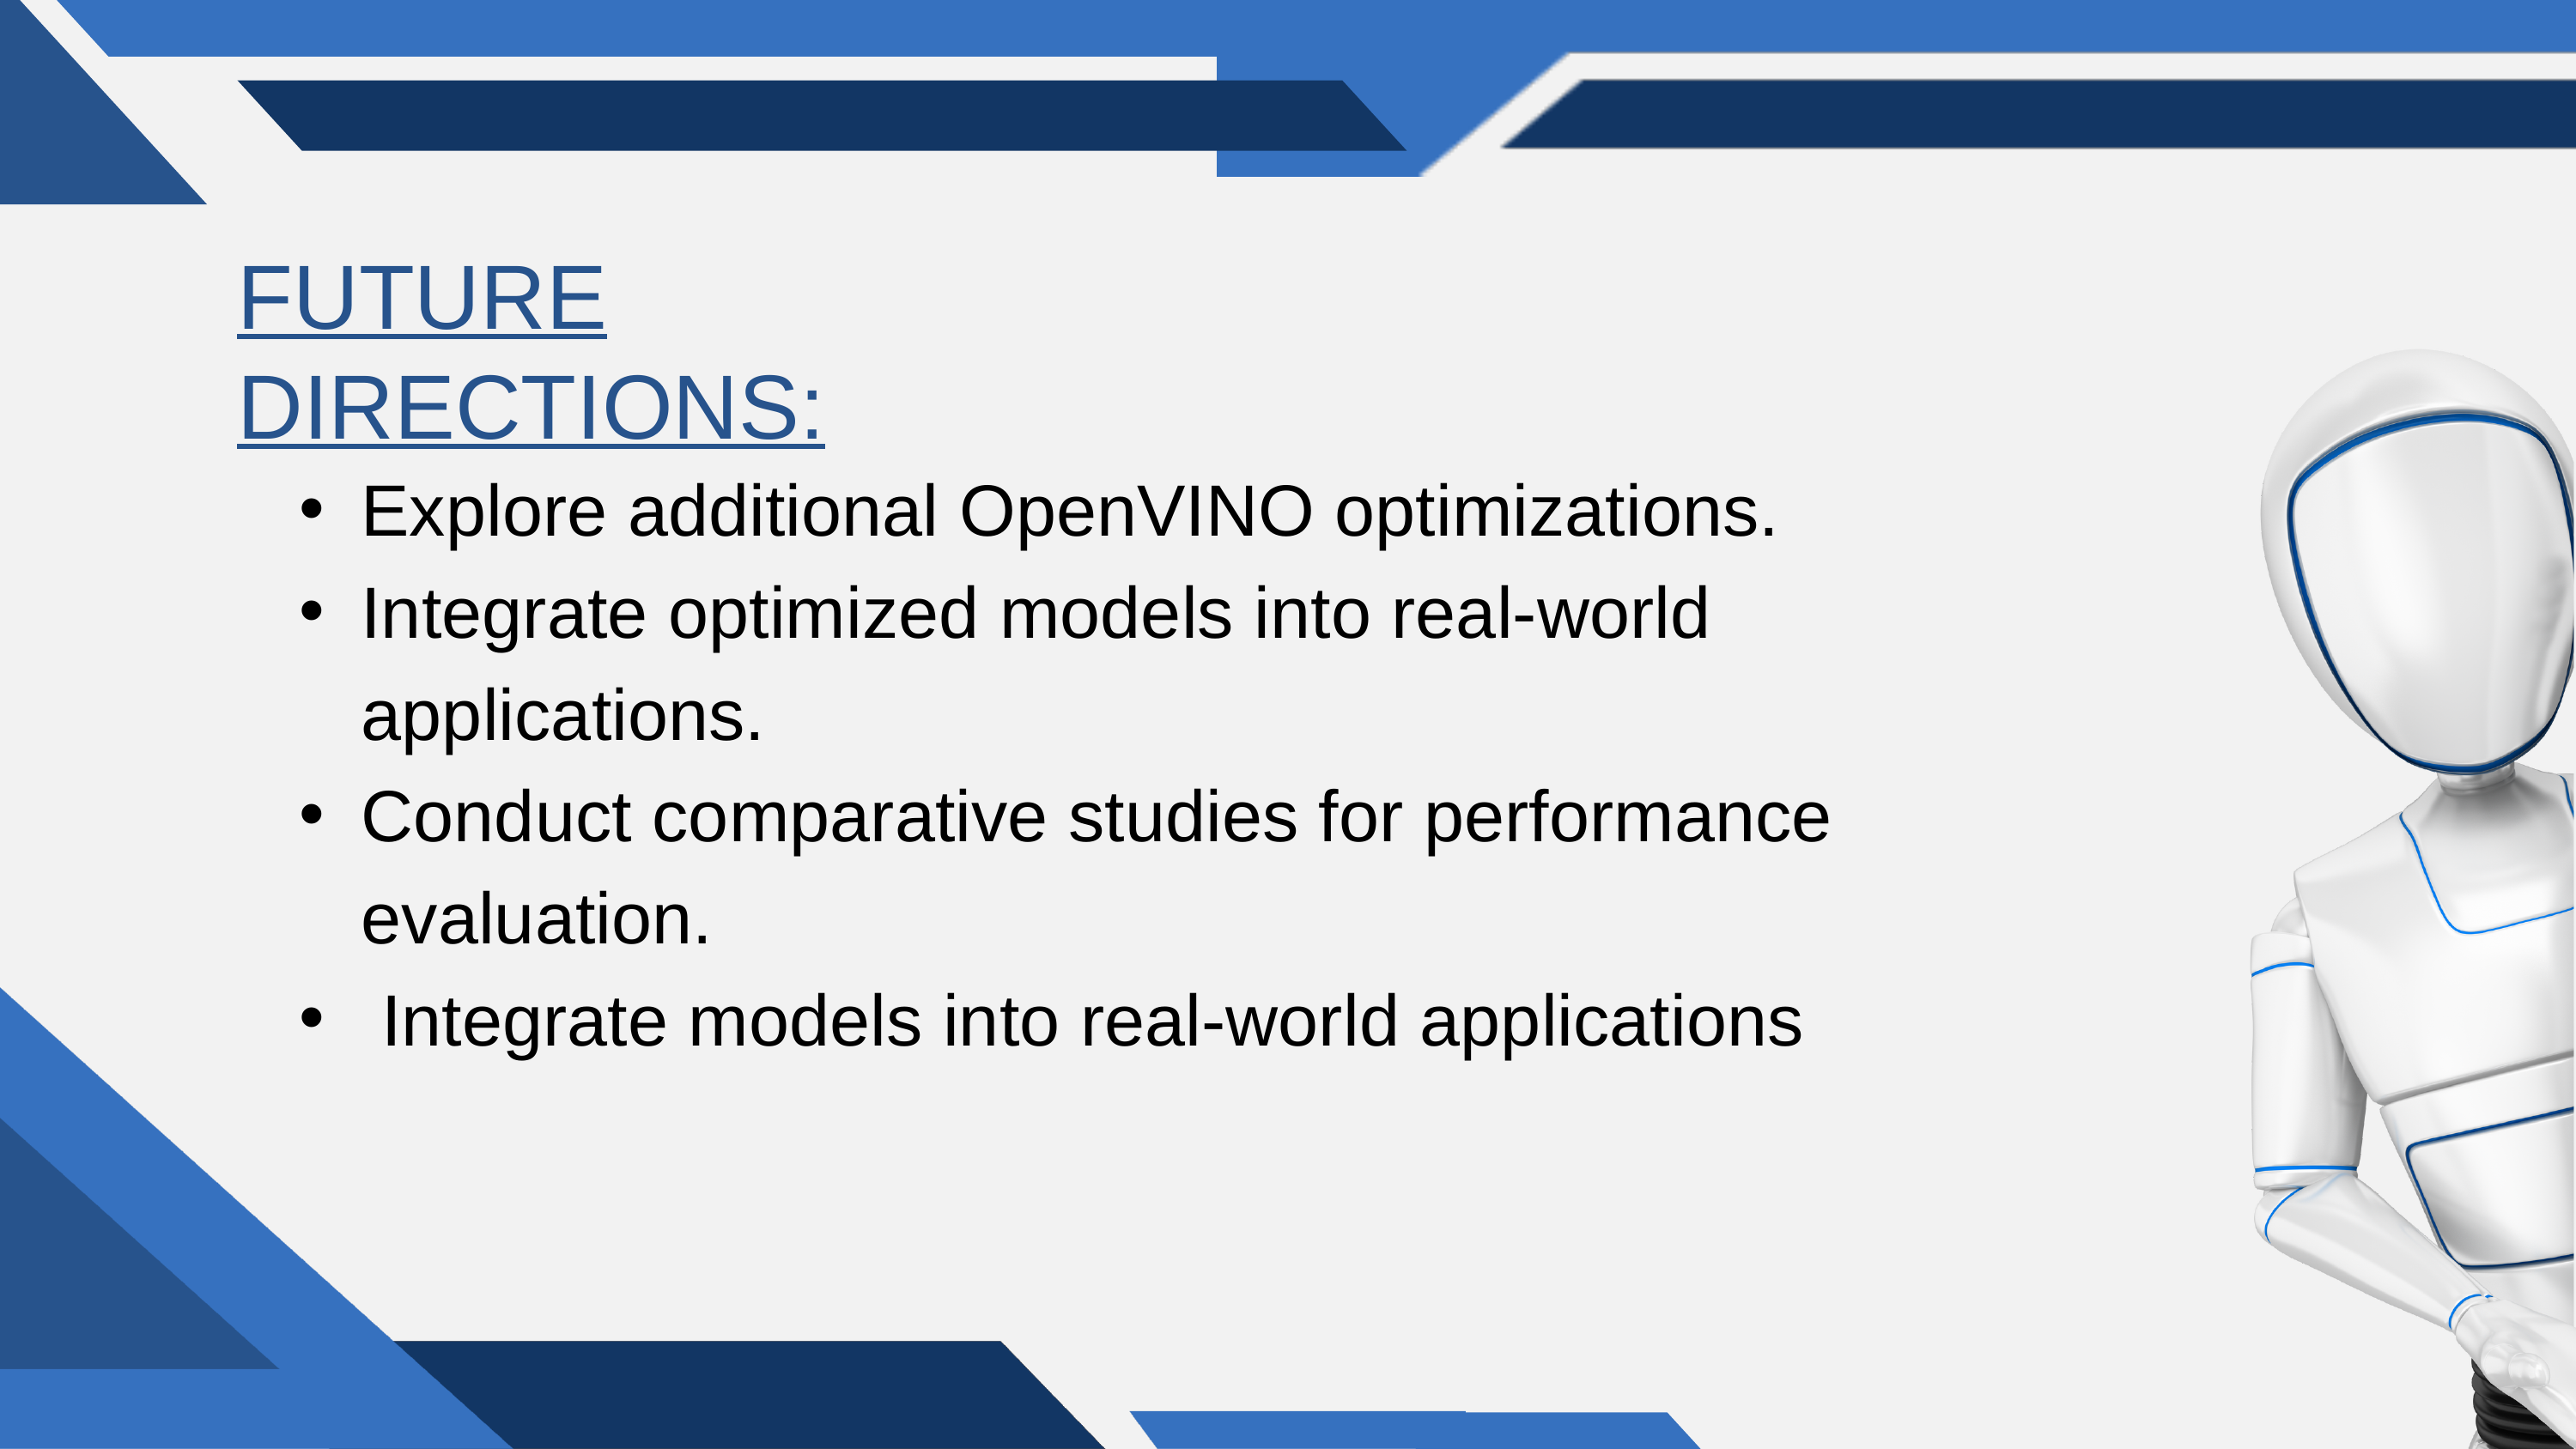

FUTURE DIRECTIONS:

Explore additional OpenVINO optimizations.
Integrate optimized models into real-world applications.
Conduct comparative studies for performance evaluation.
 Integrate models into real-world applications